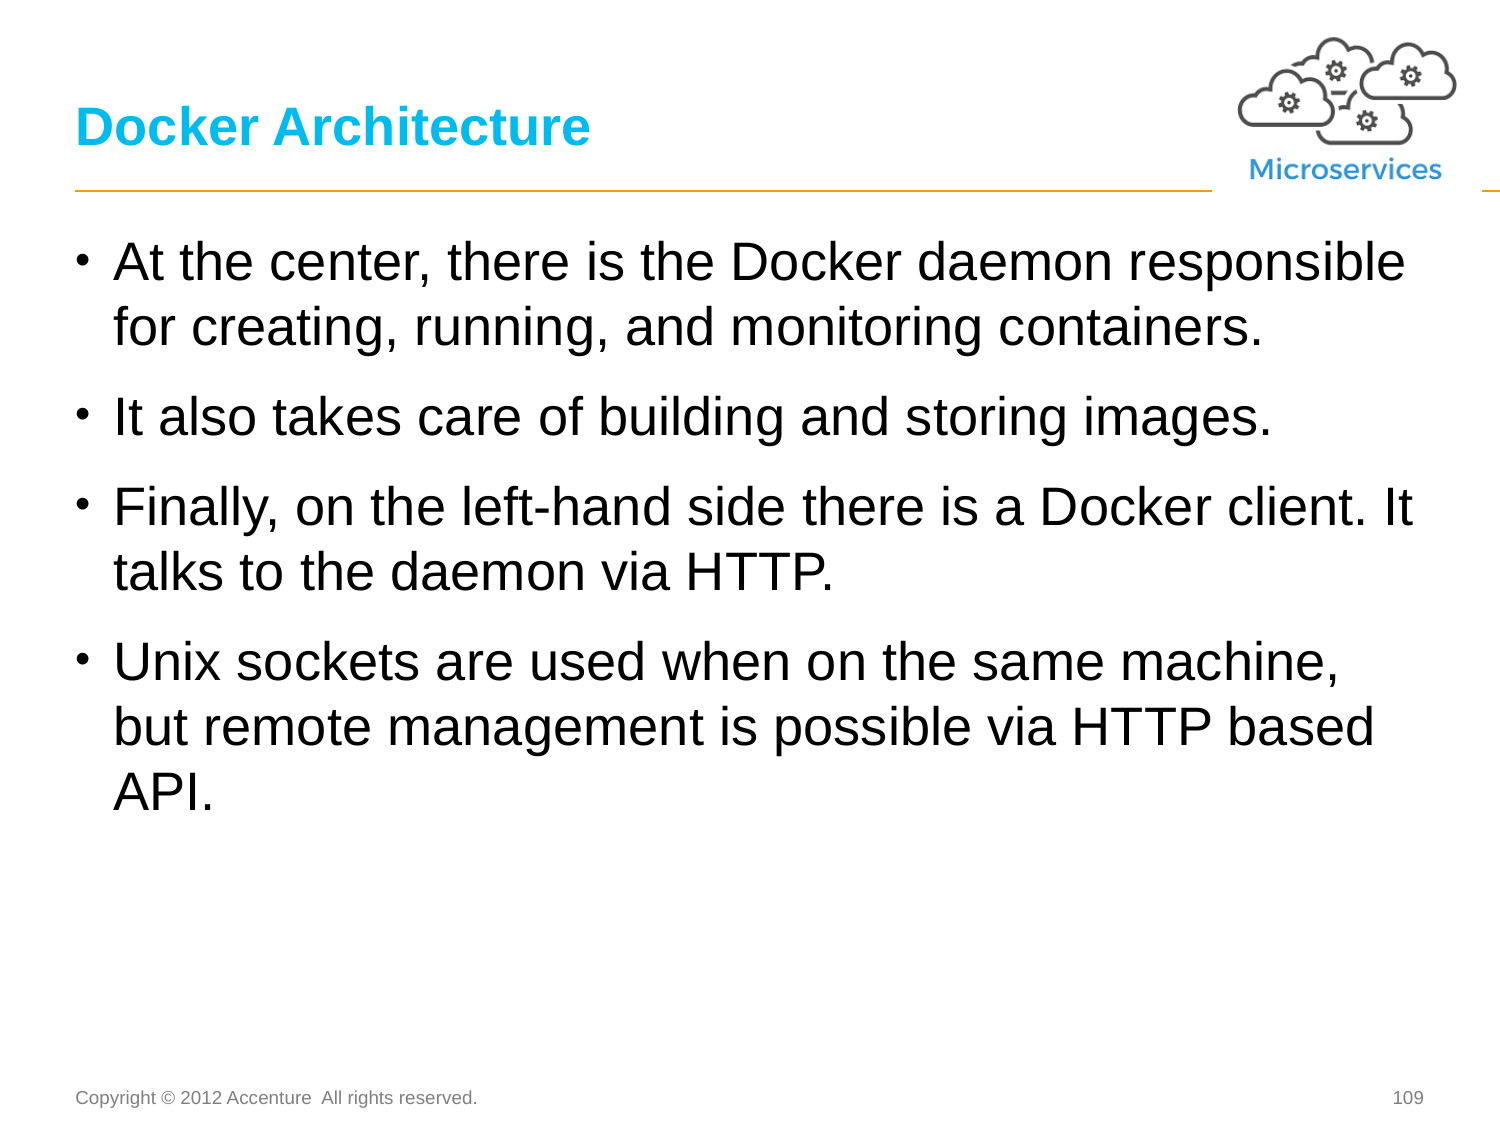

# Docker Architecture
At the center, there is the Docker daemon responsible for creating, running, and monitoring containers.
It also takes care of building and storing images.
Finally, on the left-hand side there is a Docker client. It talks to the daemon via HTTP.
Unix sockets are used when on the same machine, but remote management is possible via HTTP based API.